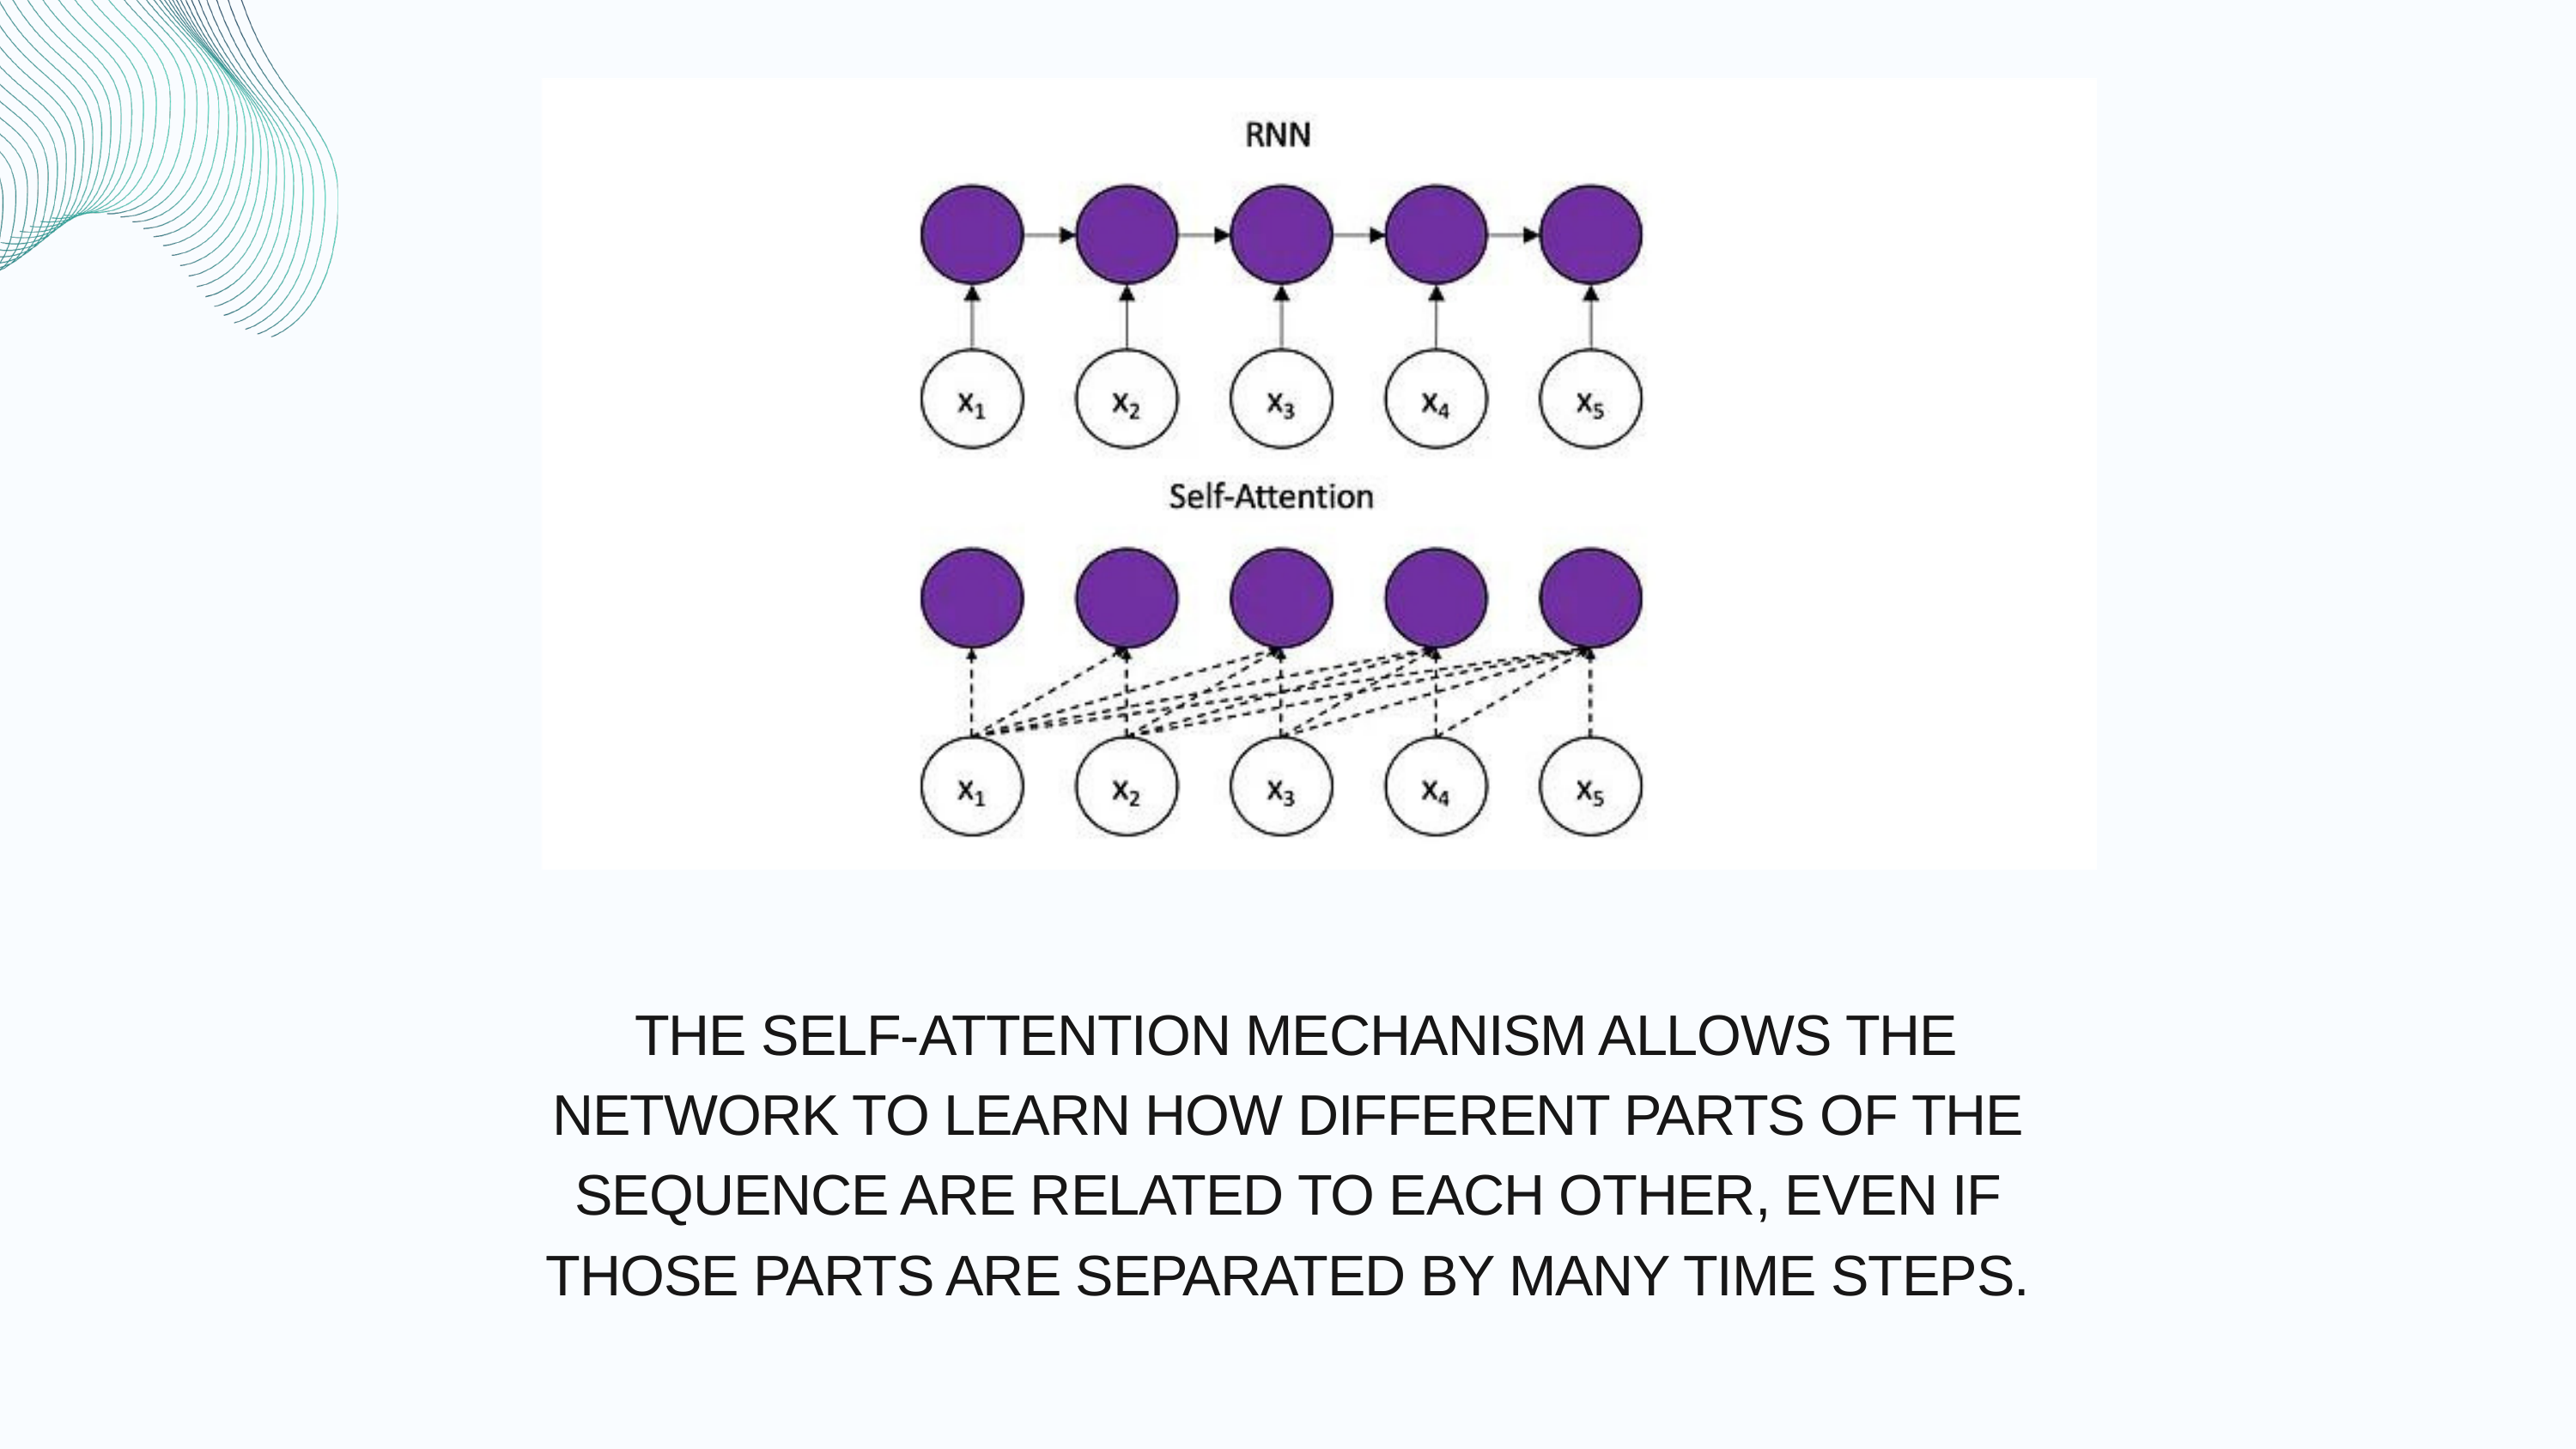

THE SELF-ATTENTION MECHANISM ALLOWS THE NETWORK TO LEARN HOW DIFFERENT PARTS OF THE SEQUENCE ARE RELATED TO EACH OTHER, EVEN IF THOSE PARTS ARE SEPARATED BY MANY TIME STEPS.